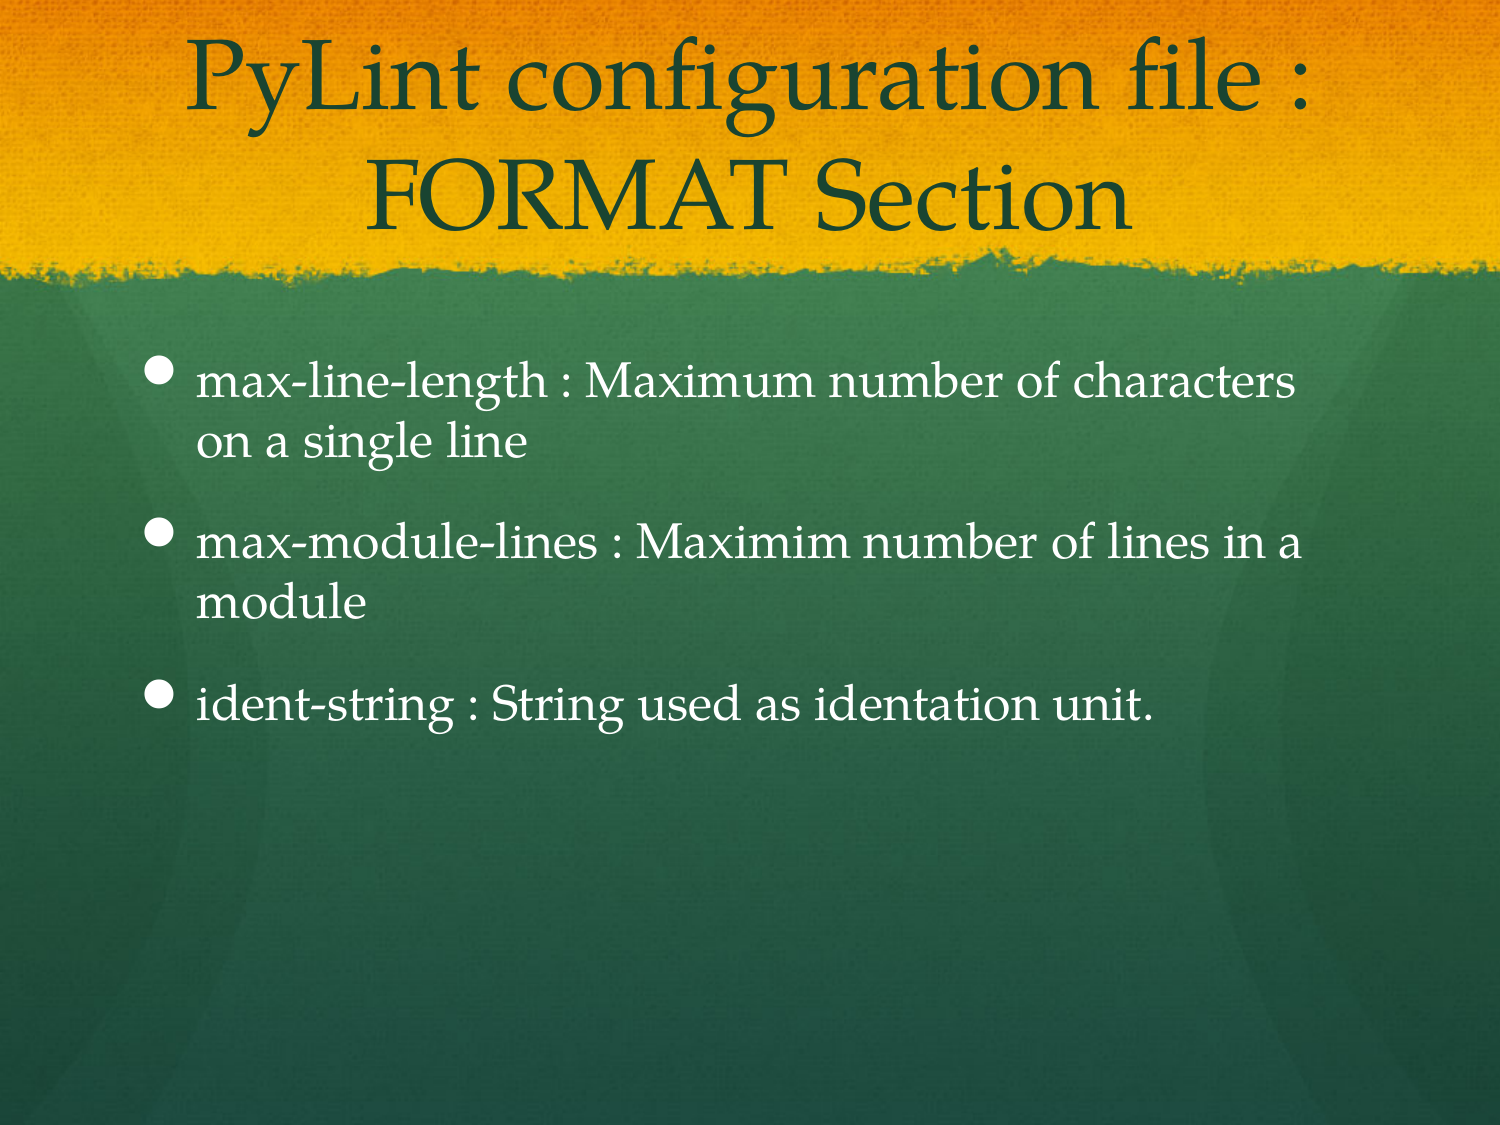

# PyLint configuration file : FORMAT Section
max-line-length : Maximum number of characters on a single line
max-module-lines : Maximim number of lines in a module
ident-string : String used as identation unit.